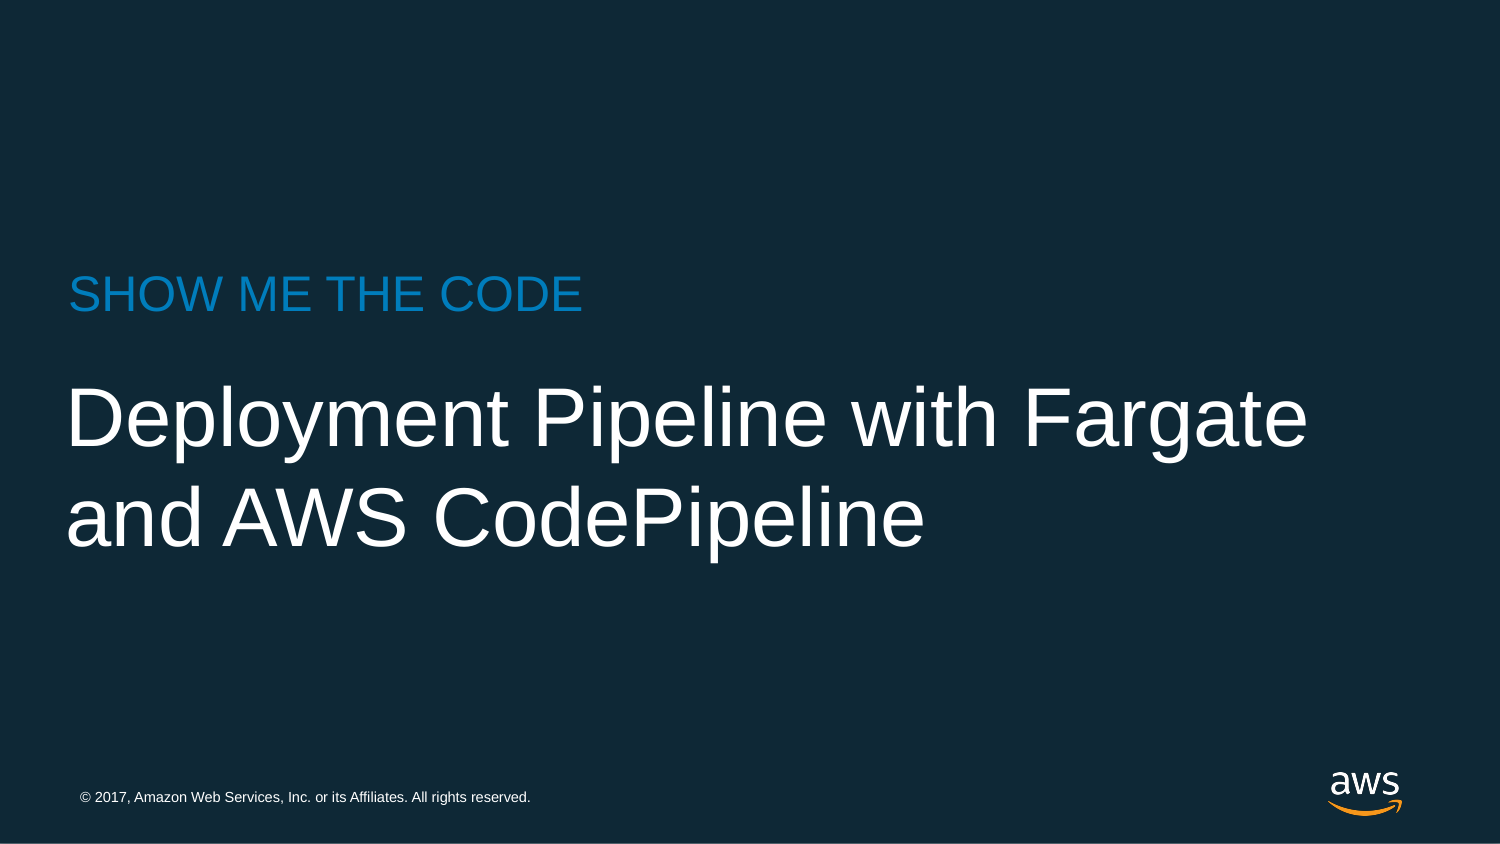

Deployment Pipeline with Fargate and AWS CodePipeline